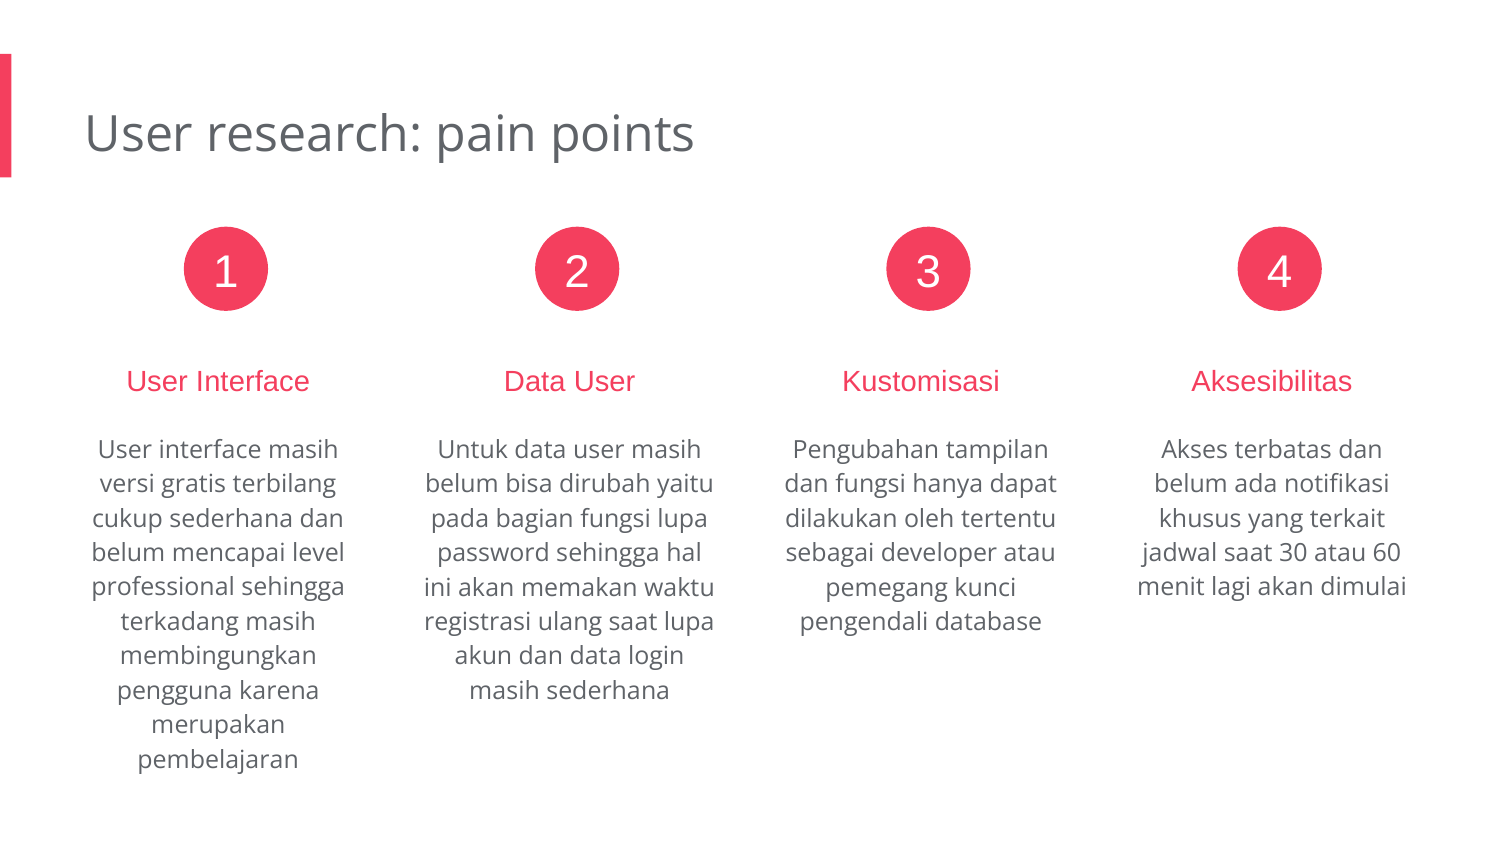

User research: pain points
1
2
3
4
User Interface
Data User
Kustomisasi
Aksesibilitas
User interface masih versi gratis terbilang cukup sederhana dan belum mencapai level professional sehingga terkadang masih membingungkan pengguna karena merupakan pembelajaran
Untuk data user masih belum bisa dirubah yaitu pada bagian fungsi lupa password sehingga hal ini akan memakan waktu registrasi ulang saat lupa akun dan data login masih sederhana

Pengubahan tampilan dan fungsi hanya dapat dilakukan oleh tertentu sebagai developer atau pemegang kunci pengendali database

Akses terbatas dan belum ada notifikasi khusus yang terkait jadwal saat 30 atau 60 menit lagi akan dimulai